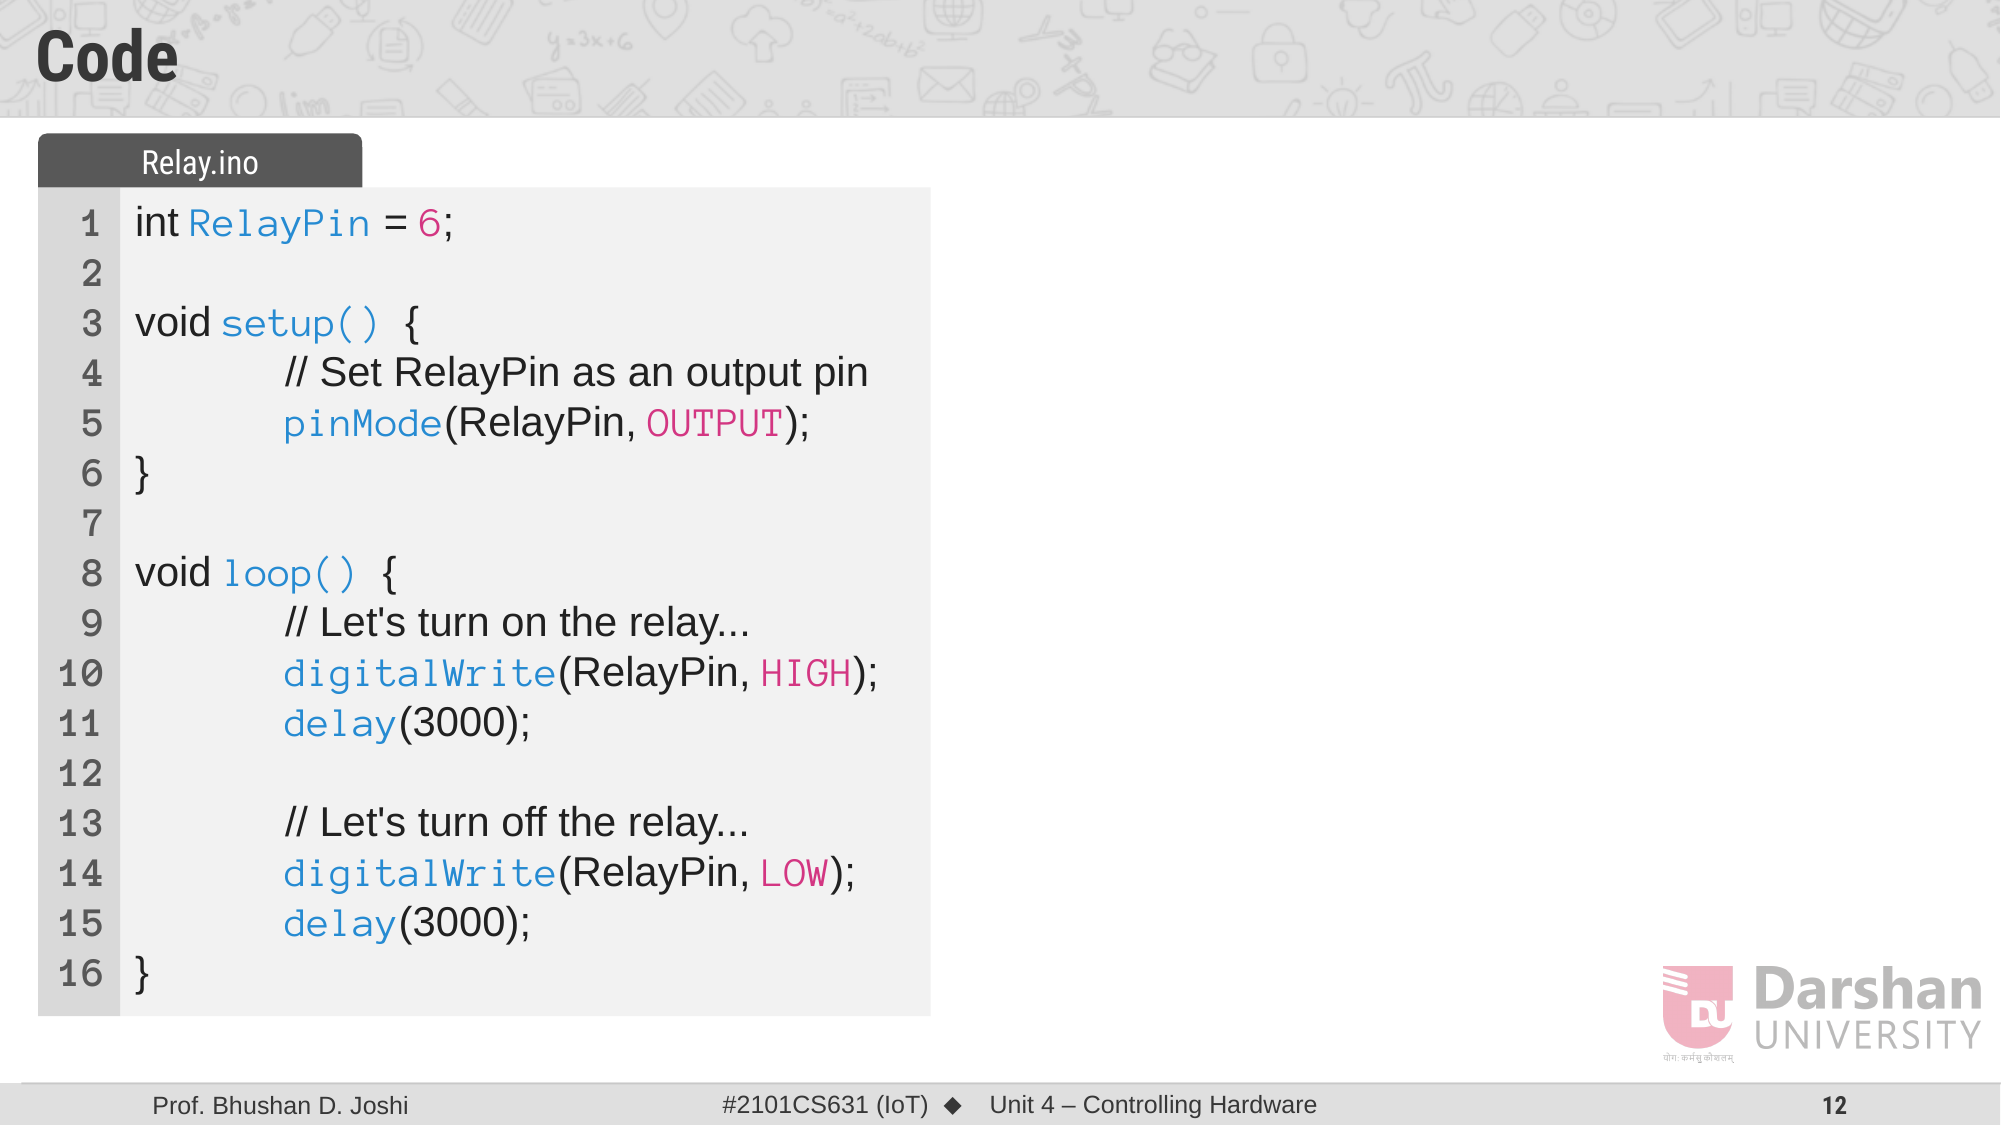

# Code
Relay.ino
1
2
3
4
5
6
7
8
9
10
11
12
13
14
15
16
int RelayPin = 6;

void setup() {
	// Set RelayPin as an output pin
	pinMode(RelayPin, OUTPUT);
}

void loop() {
	// Let's turn on the relay...
	digitalWrite(RelayPin, HIGH);
	delay(3000);

	// Let's turn off the relay...
	digitalWrite(RelayPin, LOW);
	delay(3000);
}